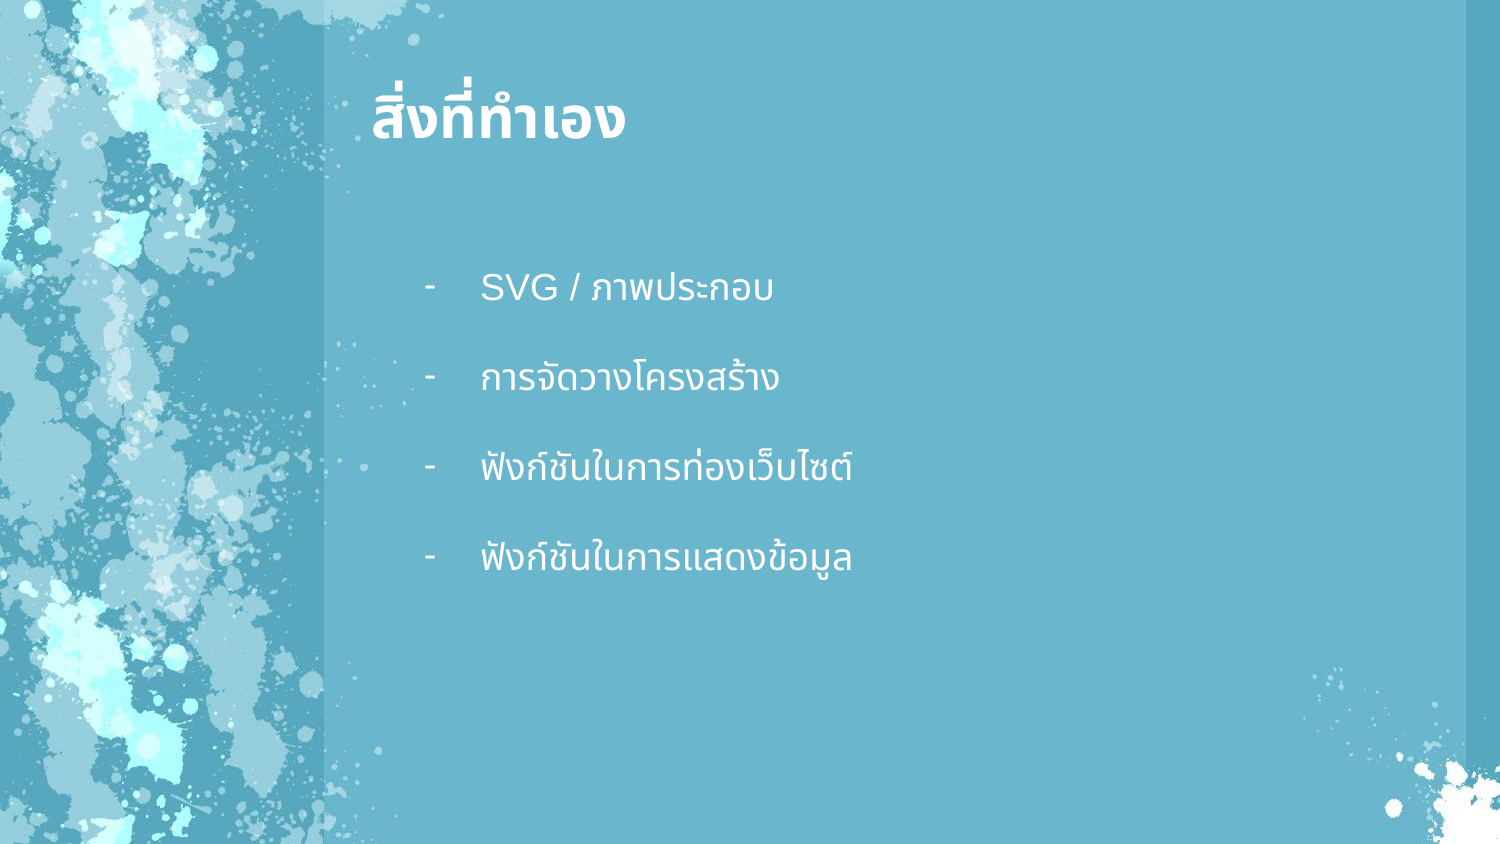

สิ่งที่ทำเอง
SVG / ภาพประกอบ
การจัดวางโครงสร้าง
ฟังก์ชันในการท่องเว็บไซต์
ฟังก์ชันในการแสดงข้อมูล